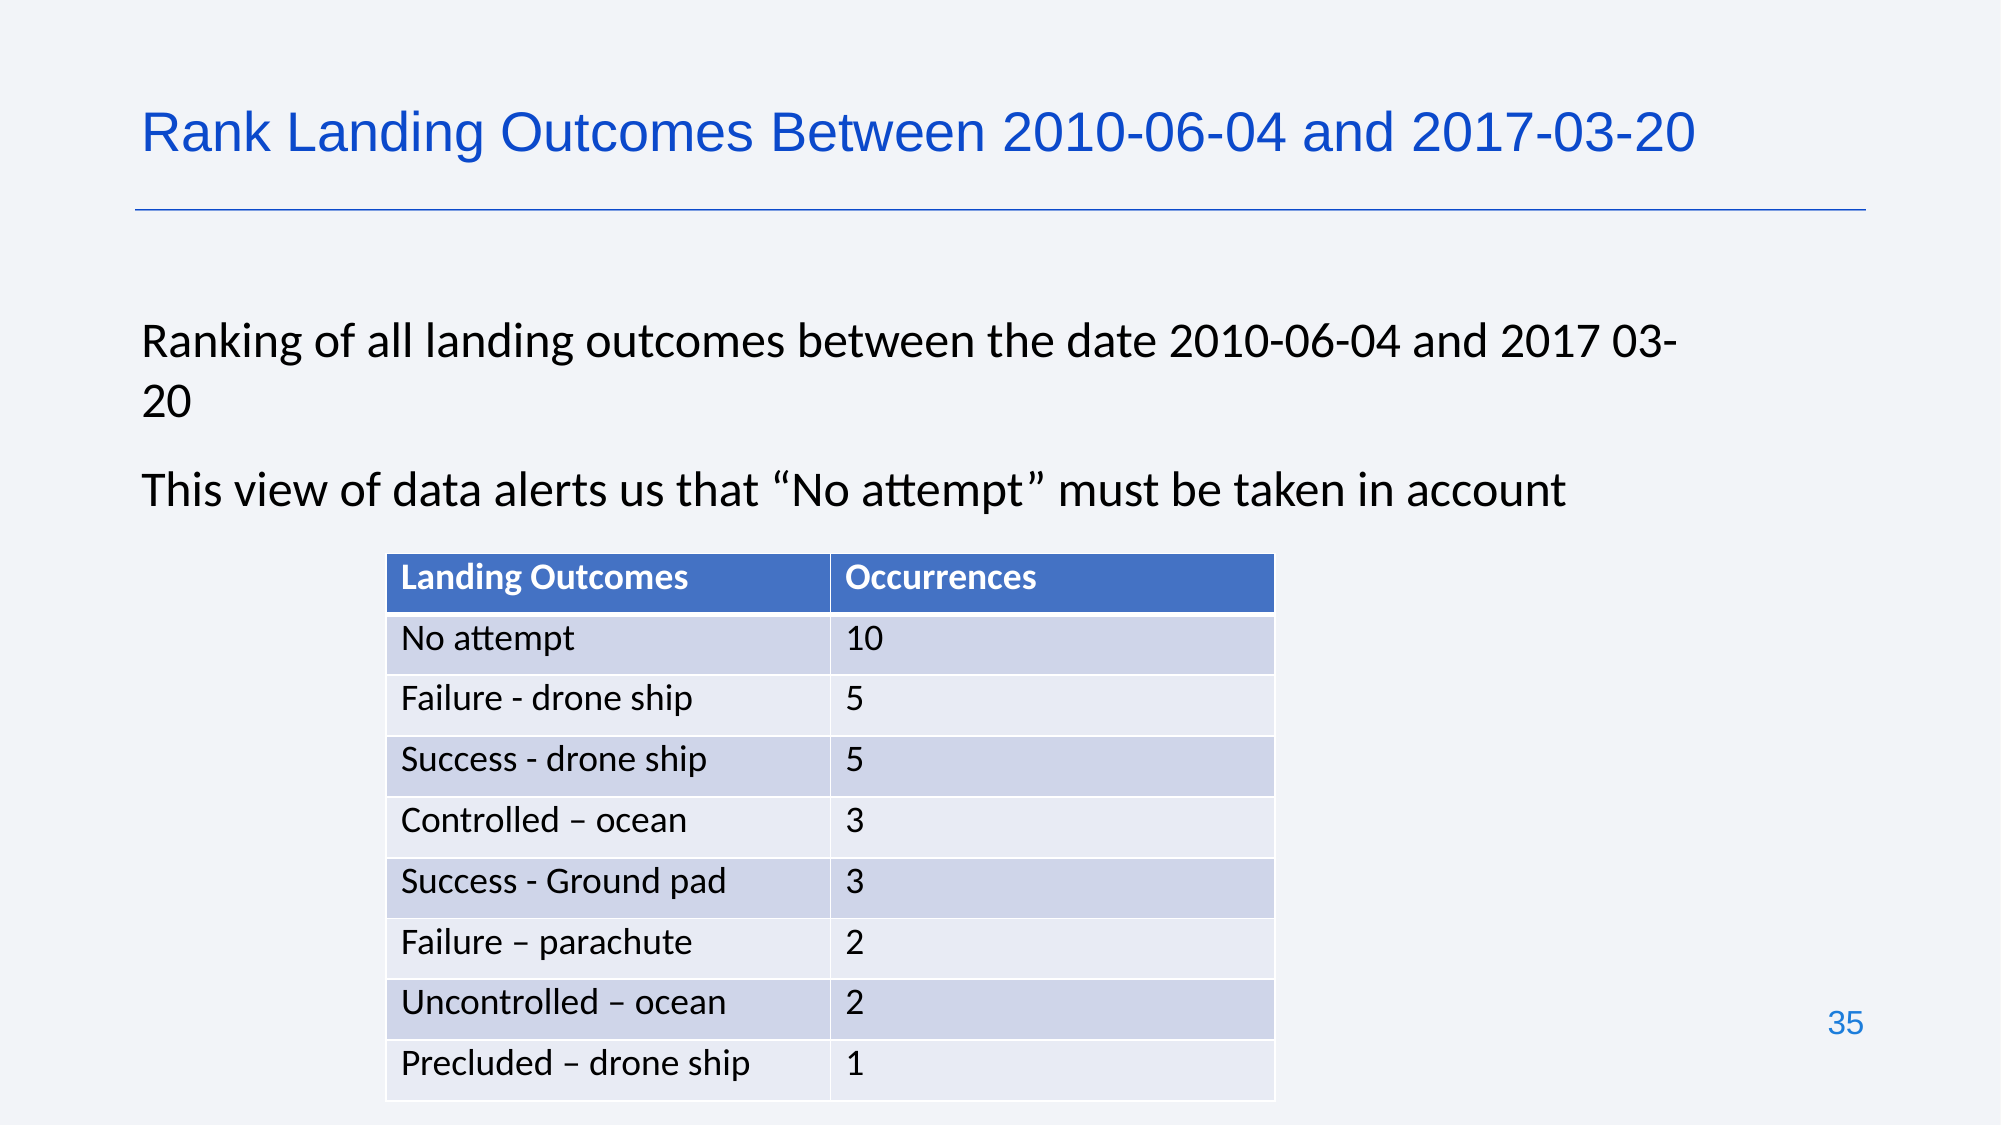

Rank Landing Outcomes Between 2010-06-04 and 2017-03-20
Ranking of all landing outcomes between the date 2010-06-04 and 2017 03-20
This view of data alerts us that “No attempt” must be taken in account
| Landing Outcomes | Occurrences |
| --- | --- |
| No attempt | 10 |
| Failure - drone ship | 5 |
| Success - drone ship | 5 |
| Controlled – ocean | 3 |
| Success - Ground pad | 3 |
| Failure – parachute | 2 |
| Uncontrolled – ocean | 2 |
| Precluded – drone ship | 1 |
35